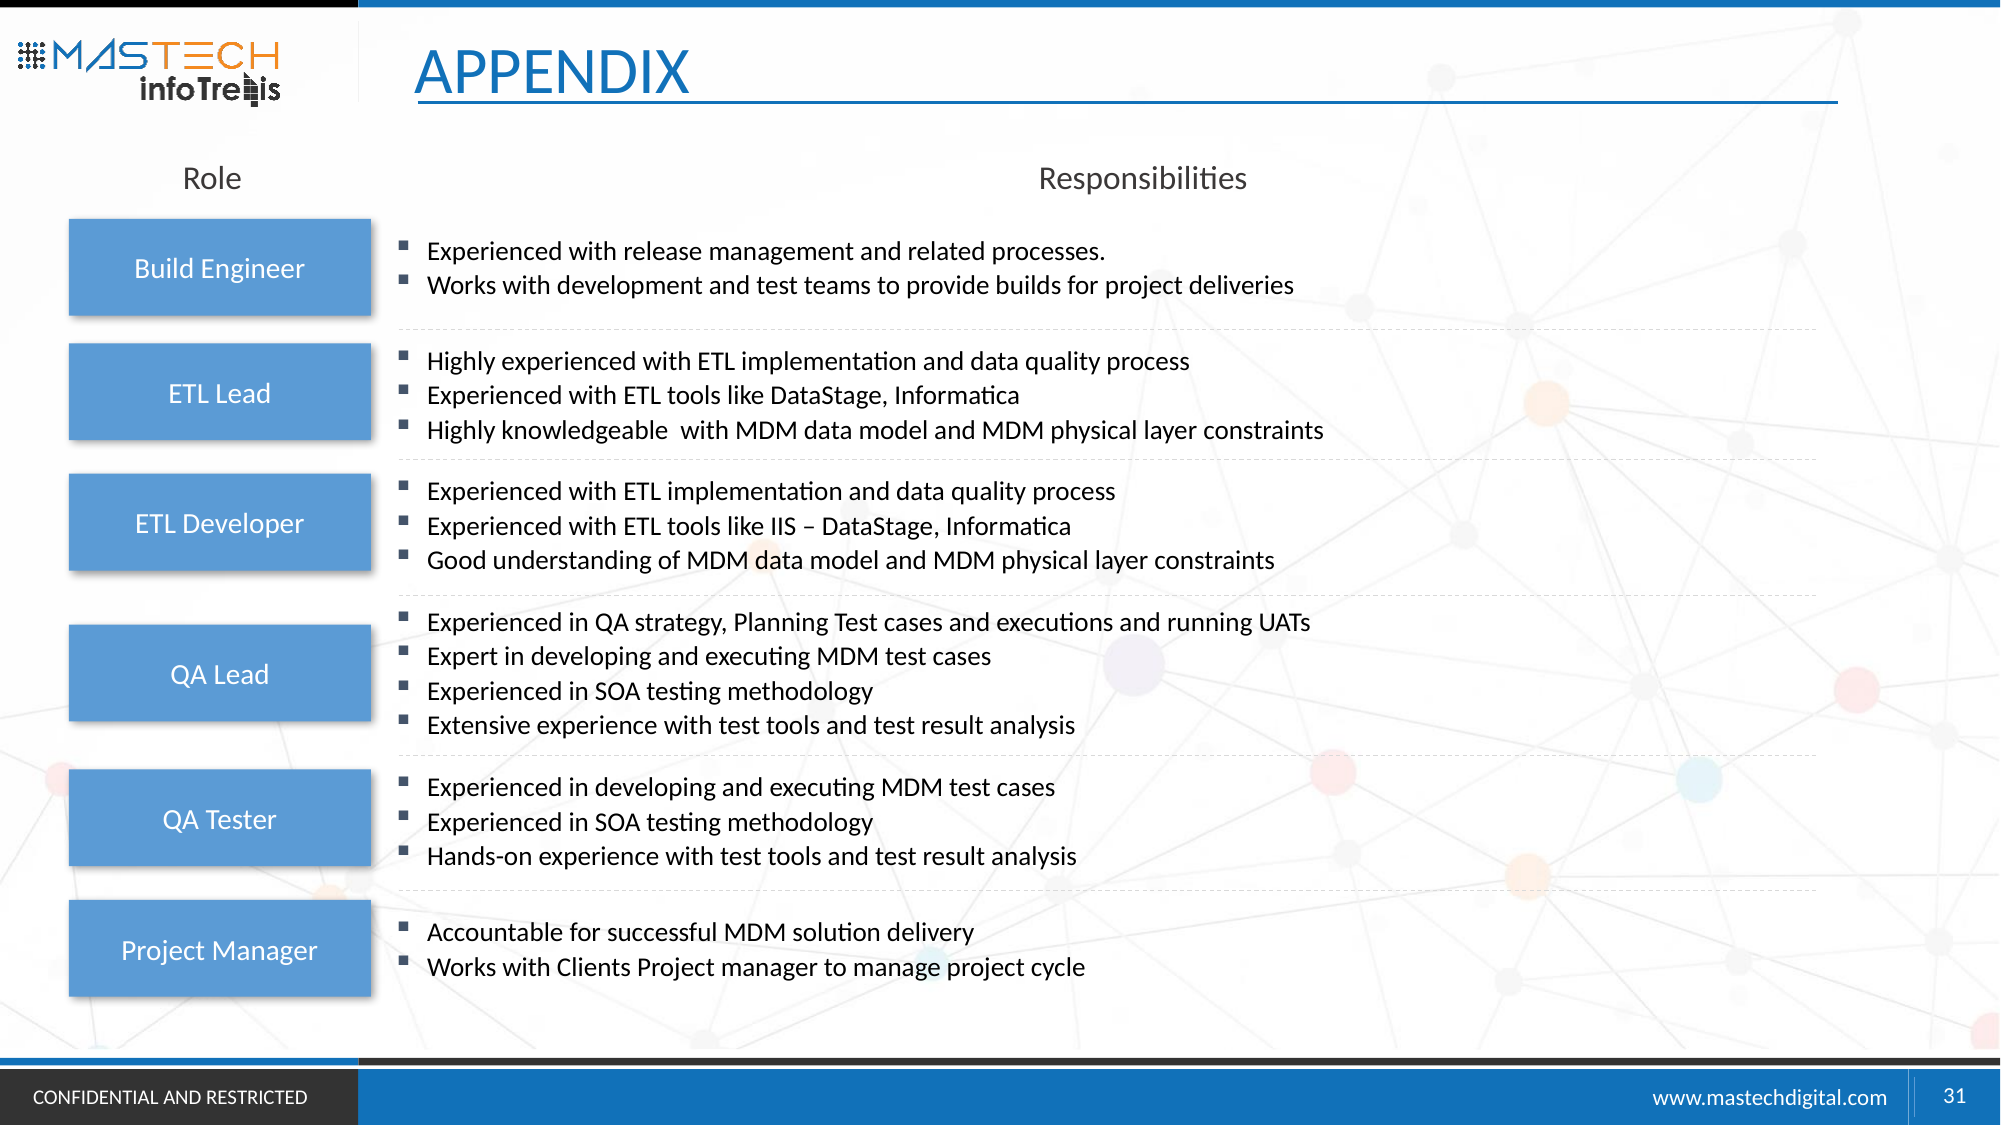

Appendix
Role
Responsibilities
Build Engineer
Experienced with release management and related processes.
Works with development and test teams to provide builds for project deliveries
Highly experienced with ETL implementation and data quality process
Experienced with ETL tools like DataStage, Informatica
Highly knowledgeable  with MDM data model and MDM physical layer constraints
ETL Lead
Experienced with ETL implementation and data quality process
Experienced with ETL tools like IIS – DataStage, Informatica
Good understanding of MDM data model and MDM physical layer constraints
ETL Developer
Experienced in QA strategy, Planning Test cases and executions and running UATs
Expert in developing and executing MDM test cases
Experienced in SOA testing methodology
Extensive experience with test tools and test result analysis
QA Lead
Experienced in developing and executing MDM test cases
Experienced in SOA testing methodology
Hands-on experience with test tools and test result analysis
QA Tester
Project Manager
Accountable for successful MDM solution delivery
Works with Clients Project manager to manage project cycle